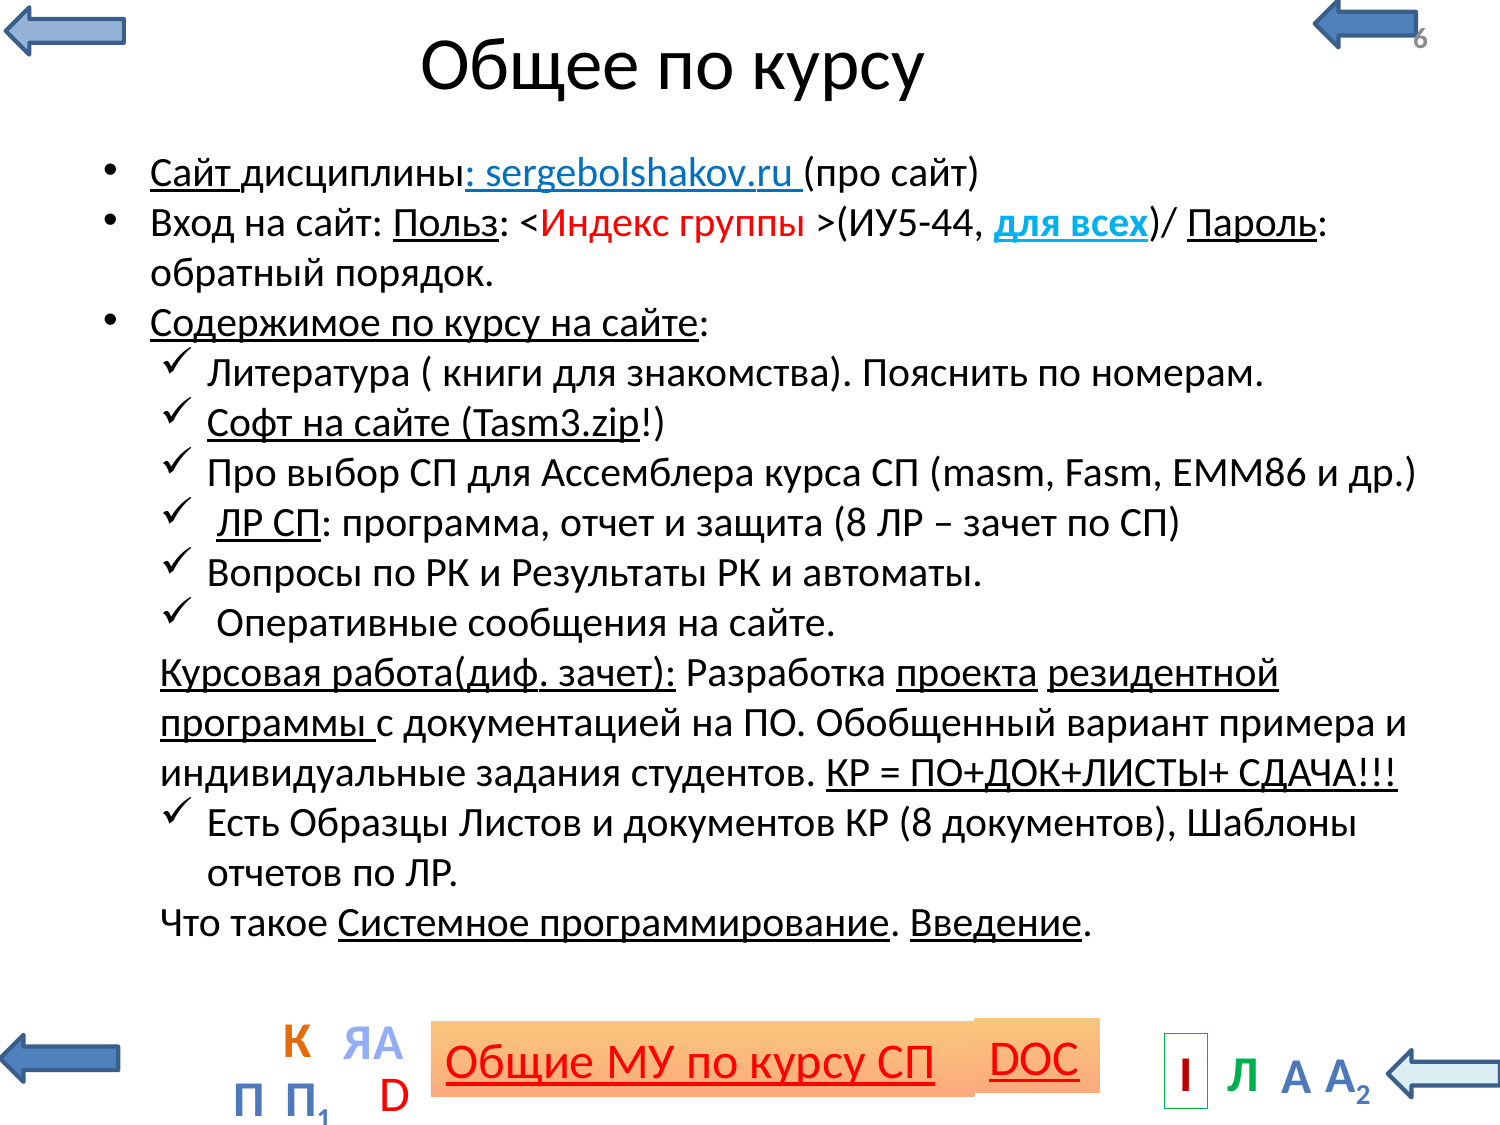

# Общее по курсу
6
Сайт дисциплины: sergebolshakov.ru (про сайт)
Вход на сайт: Польз: <Индекс группы >(ИУ5-44, для всех)/ Пароль: обратный порядок.
Содержимое по курсу на сайте:
Литература ( книги для знакомства). Пояснить по номерам.
Софт на сайте (Tasm3.zip!)
Про выбор СП для Ассемблера курса СП (masm, Fasm, EMM86 и др.)
 ЛР СП: программа, отчет и защита (8 ЛР – зачет по СП)
Вопросы по РК и Результаты РК и автоматы.
 Оперативные сообщения на сайте.
Курсовая работа(диф. зачет): Разработка проекта резидентной программы с документацией на ПО. Обобщенный вариант примера и индивидуальные задания студентов. КР = ПО+ДОК+ЛИСТЫ+ СДАЧА!!!
Есть Образцы Листов и документов КР (8 документов), Шаблоны отчетов по ЛР.
Что такое Системное программирование. Введение.